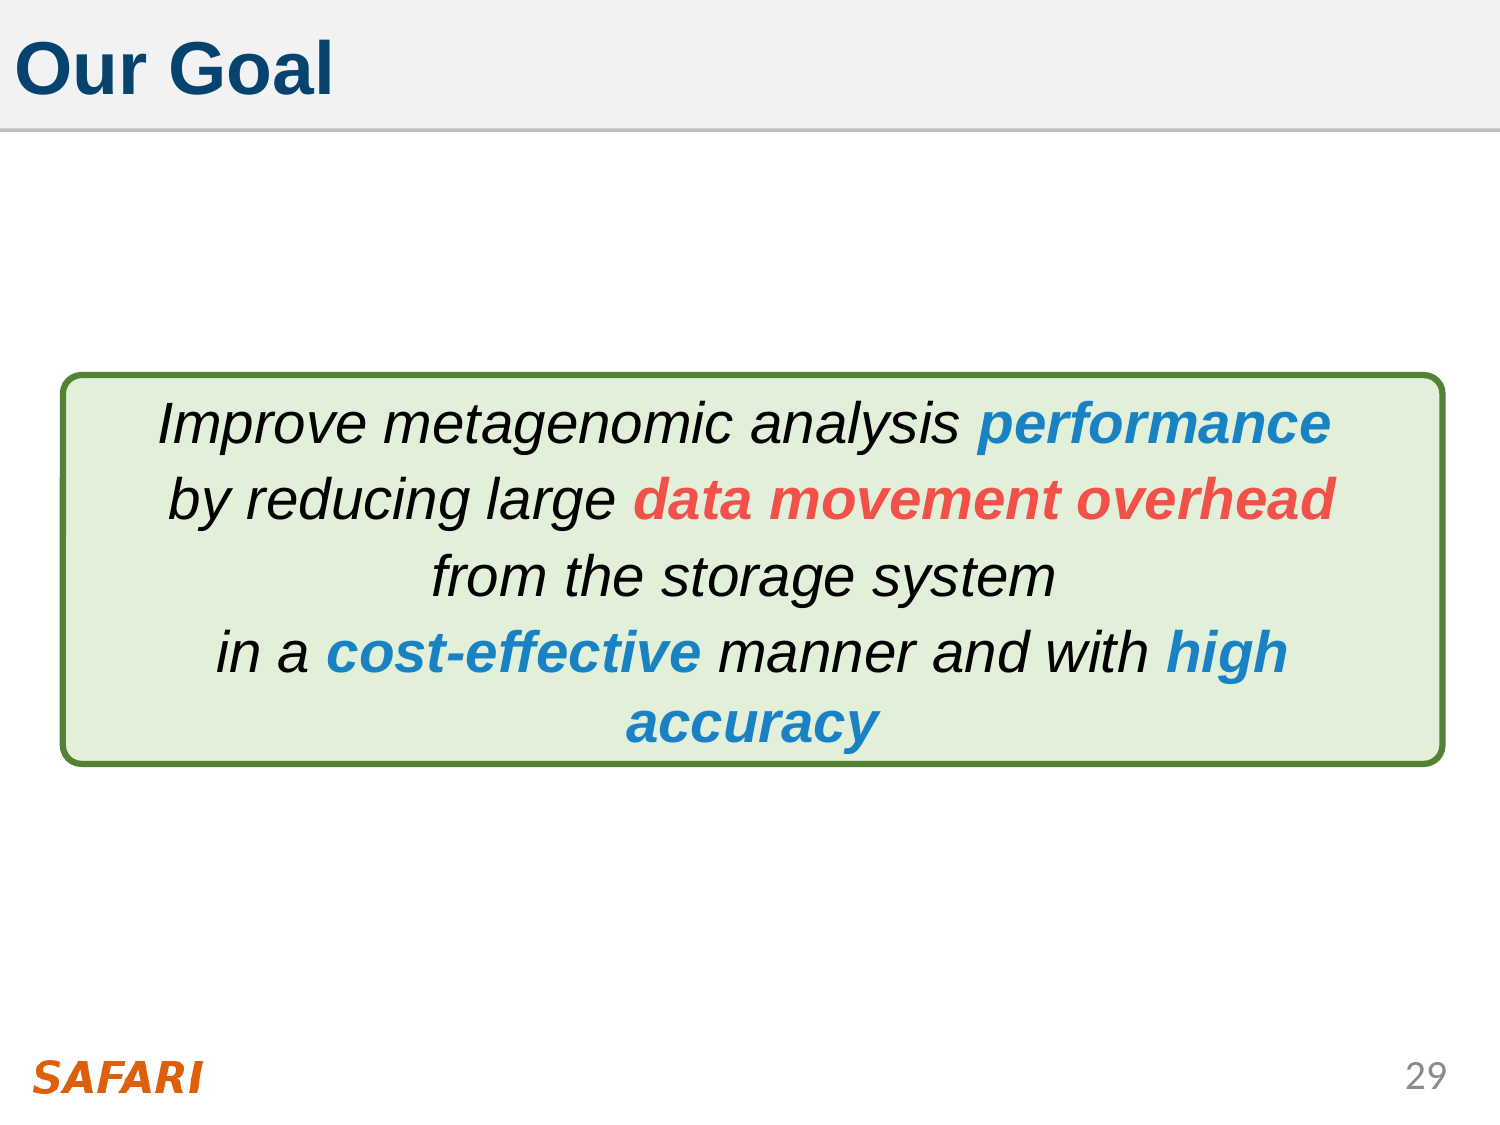

# Our Goal

Improve metagenomic analysis performance
by reducing large data movement overhead
from the storage system
in a cost-effective manner and with high accuracy